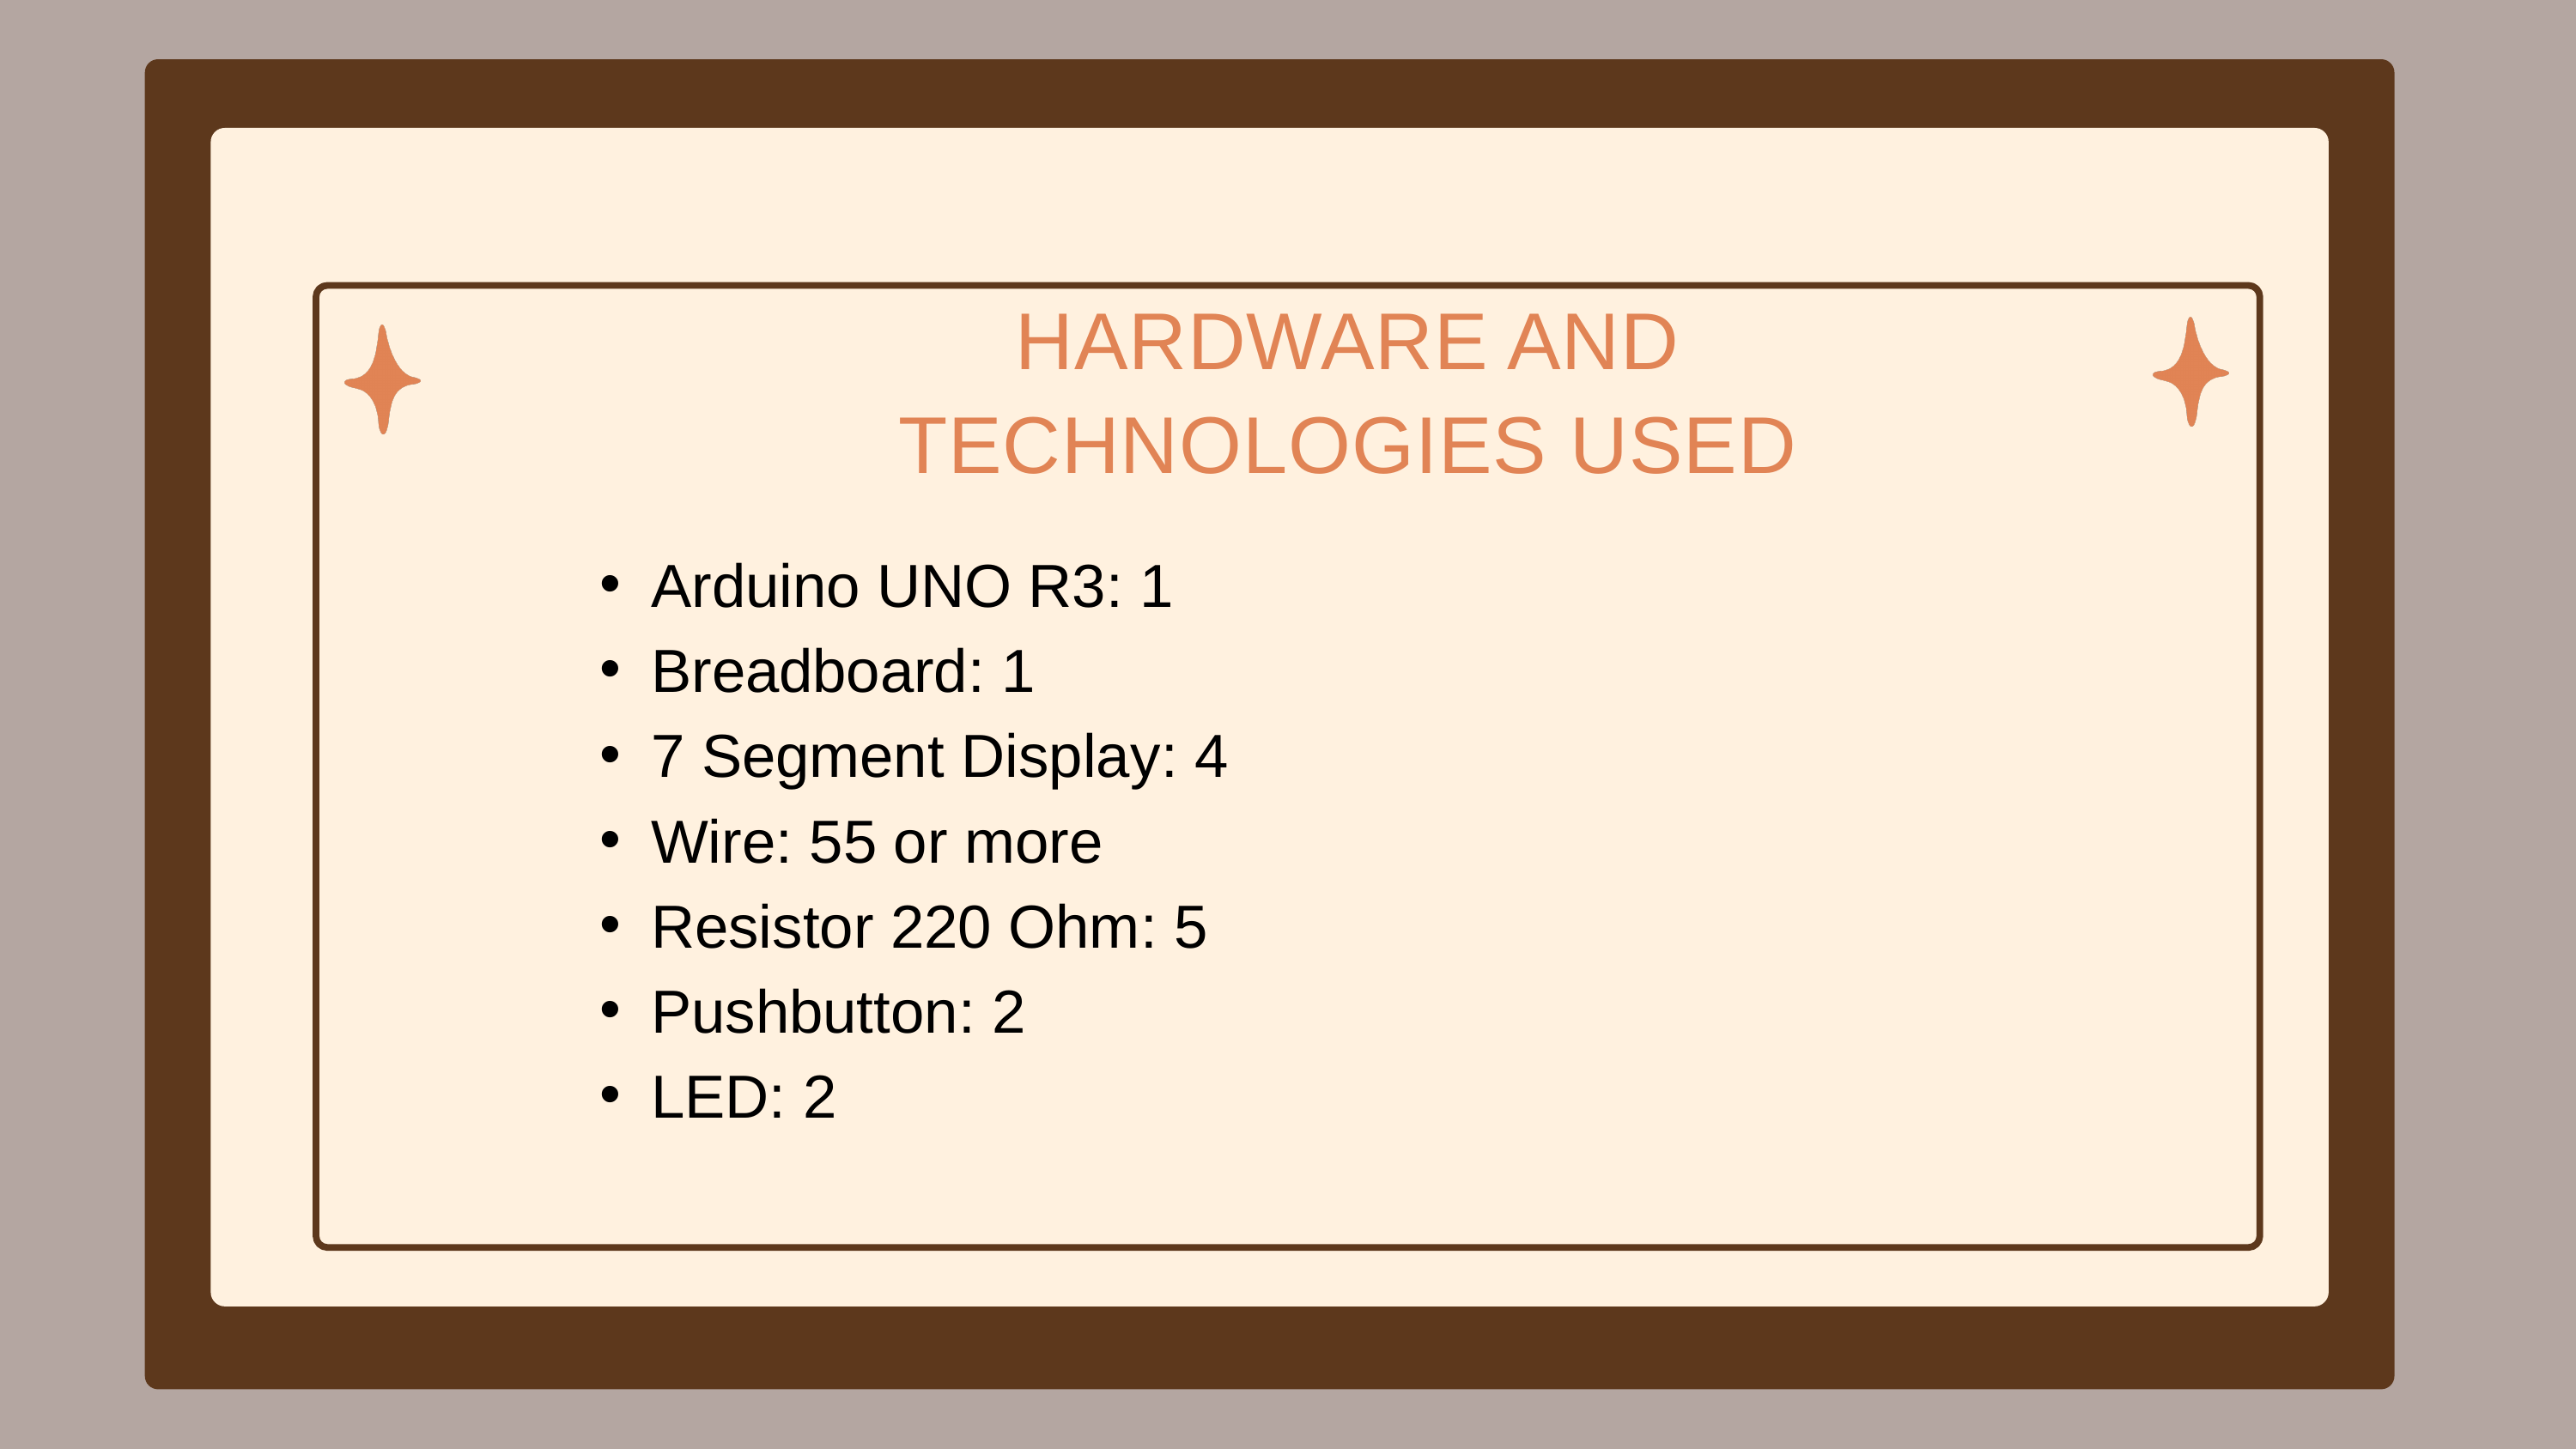

HARDWARE AND TECHNOLOGIES USED

Arduino UNO R3: 1
Breadboard: 1
7 Segment Display: 4
Wire: 55 or more
Resistor 220 Ohm: 5
Pushbutton: 2
LED: 2